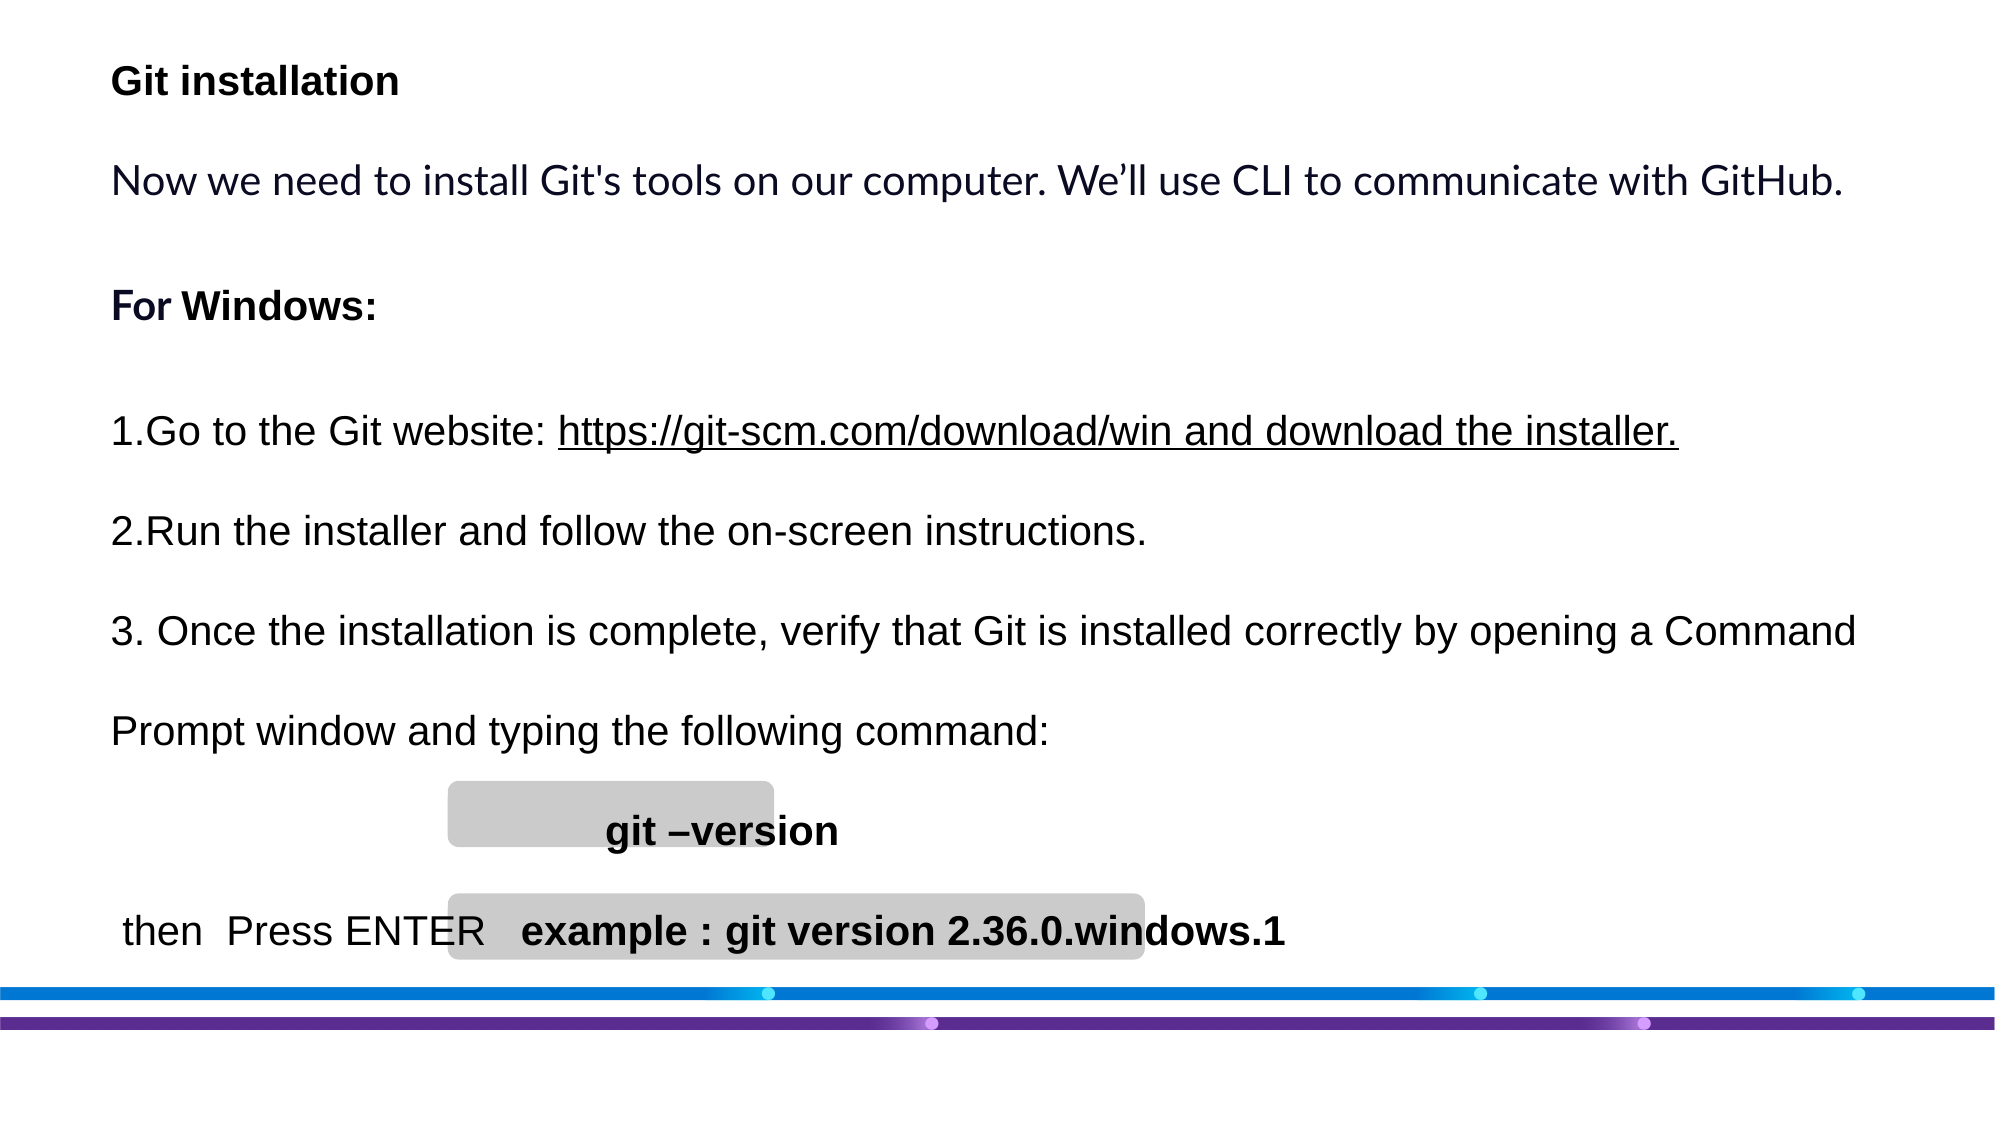

Git installation
Now we need to install Git's tools on our computer. We’ll use CLI to communicate with GitHub.
For Windows:
Go to the Git website: https://git-scm.com/download/win and download the installer.
Run the installer and follow the on-screen instructions.
3. Once the installation is complete, verify that Git is installed correctly by opening a Command Prompt window and typing the following command:
                                           git –version
 then  Press ENTER   example : git version 2.36.0.windows.1